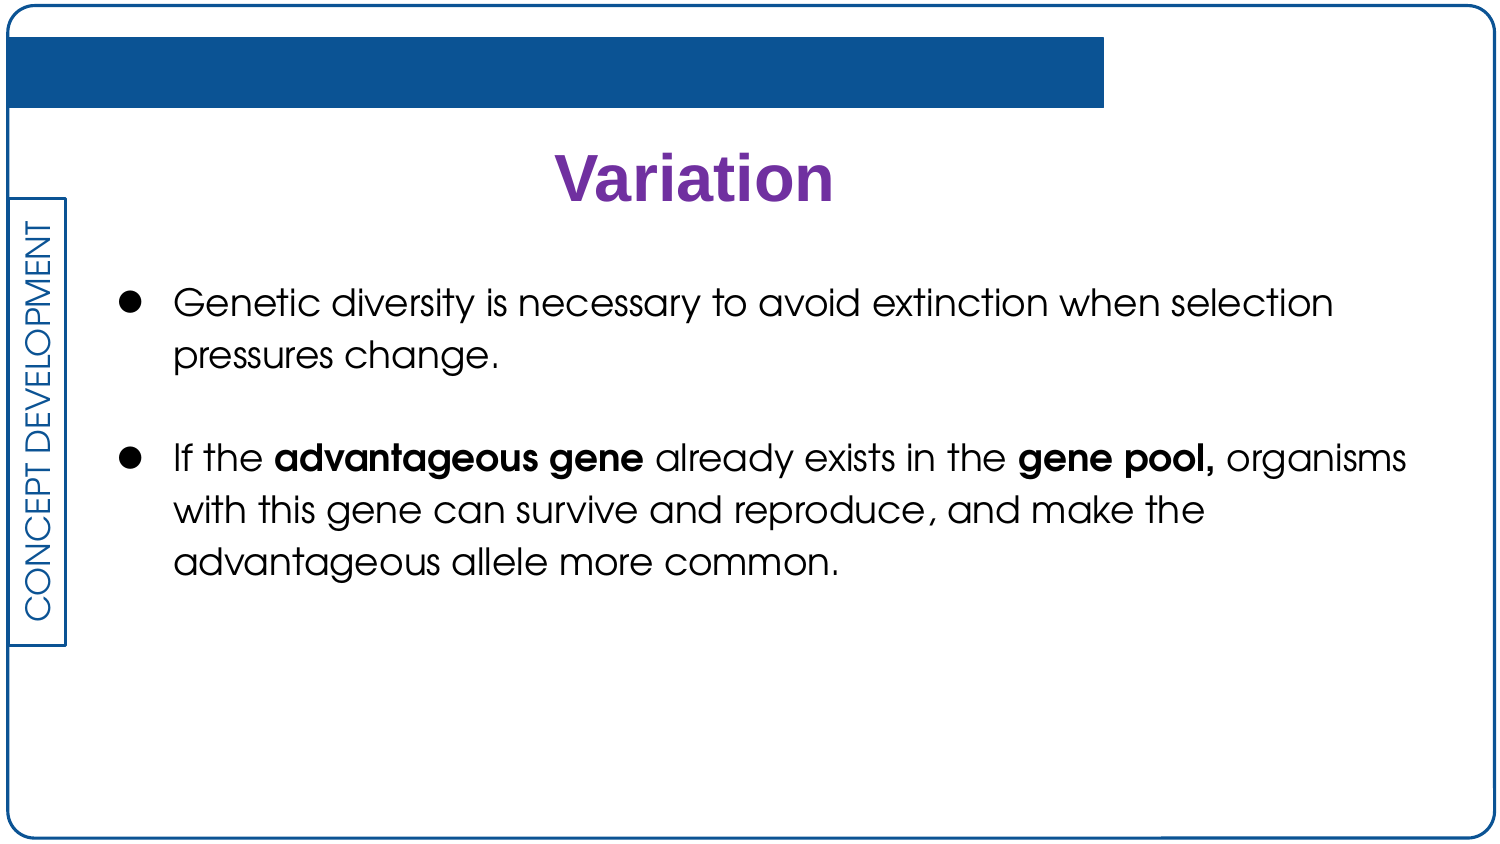

Variation
Genetic diversity is necessary to avoid extinction when selection pressures change.

If the advantageous gene already exists in the gene pool, organisms with this gene can survive and reproduce, and make the advantageous allele more common.